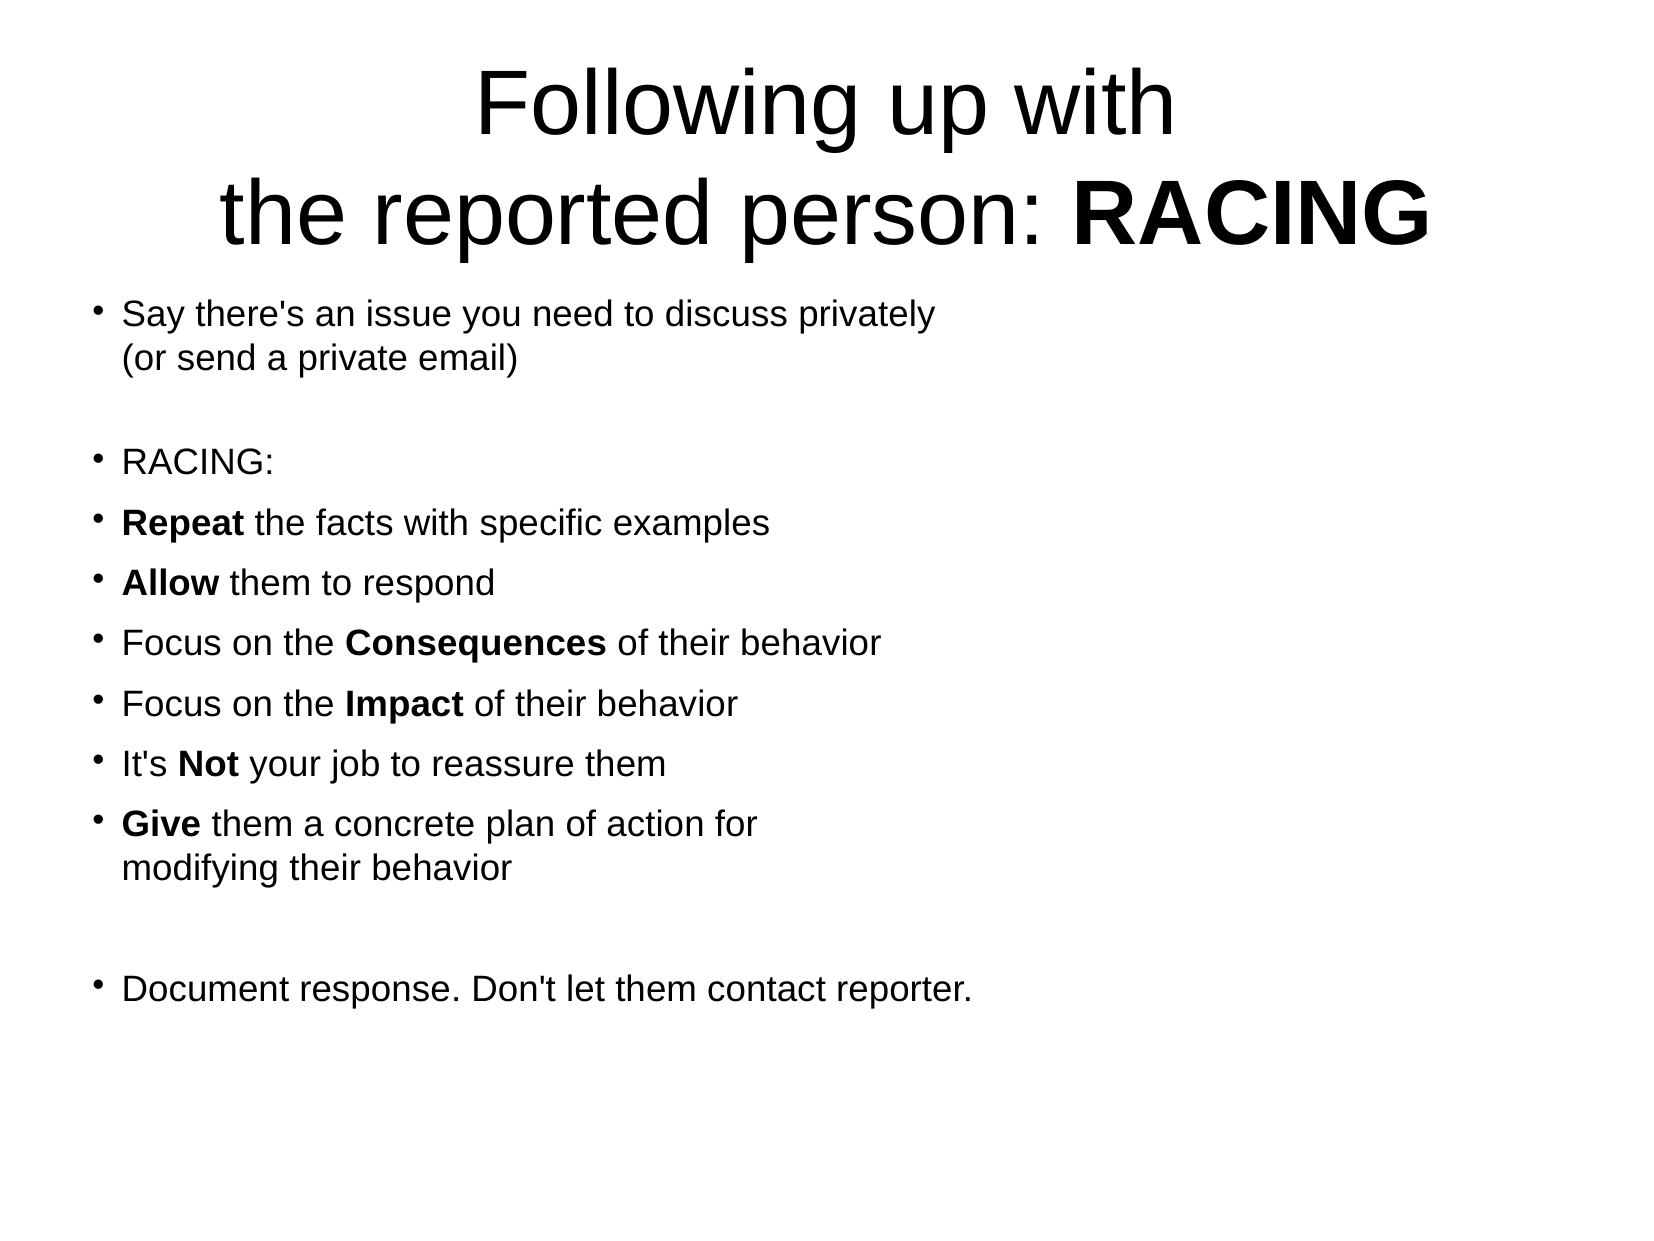

Following up with
the reported person: RACING
Say there's an issue you need to discuss privately
(or send a private email)
RACING:
Repeat the facts with specific examples
Allow them to respond
Focus on the Consequences of their behavior
Focus on the Impact of their behavior
It's Not your job to reassure them
Give them a concrete plan of action for
modifying their behavior

Document response. Don't let them contact reporter.